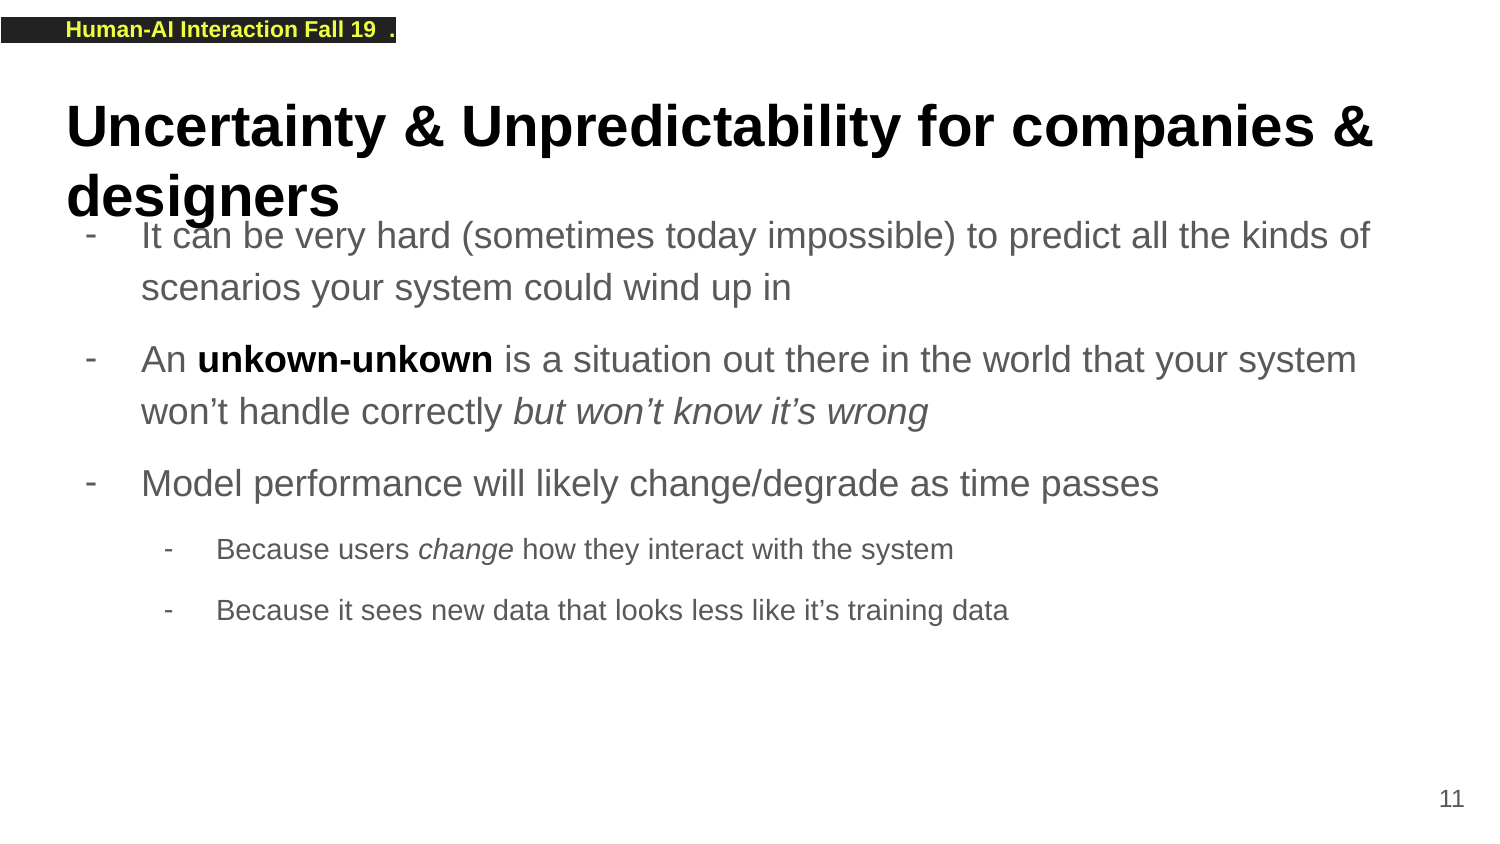

# Uncertainty & Unpredictability for companies & designers
It can be very hard (sometimes today impossible) to predict all the kinds of scenarios your system could wind up in
An unkown-unkown is a situation out there in the world that your system won’t handle correctly but won’t know it’s wrong
Model performance will likely change/degrade as time passes
Because users change how they interact with the system
Because it sees new data that looks less like it’s training data
11